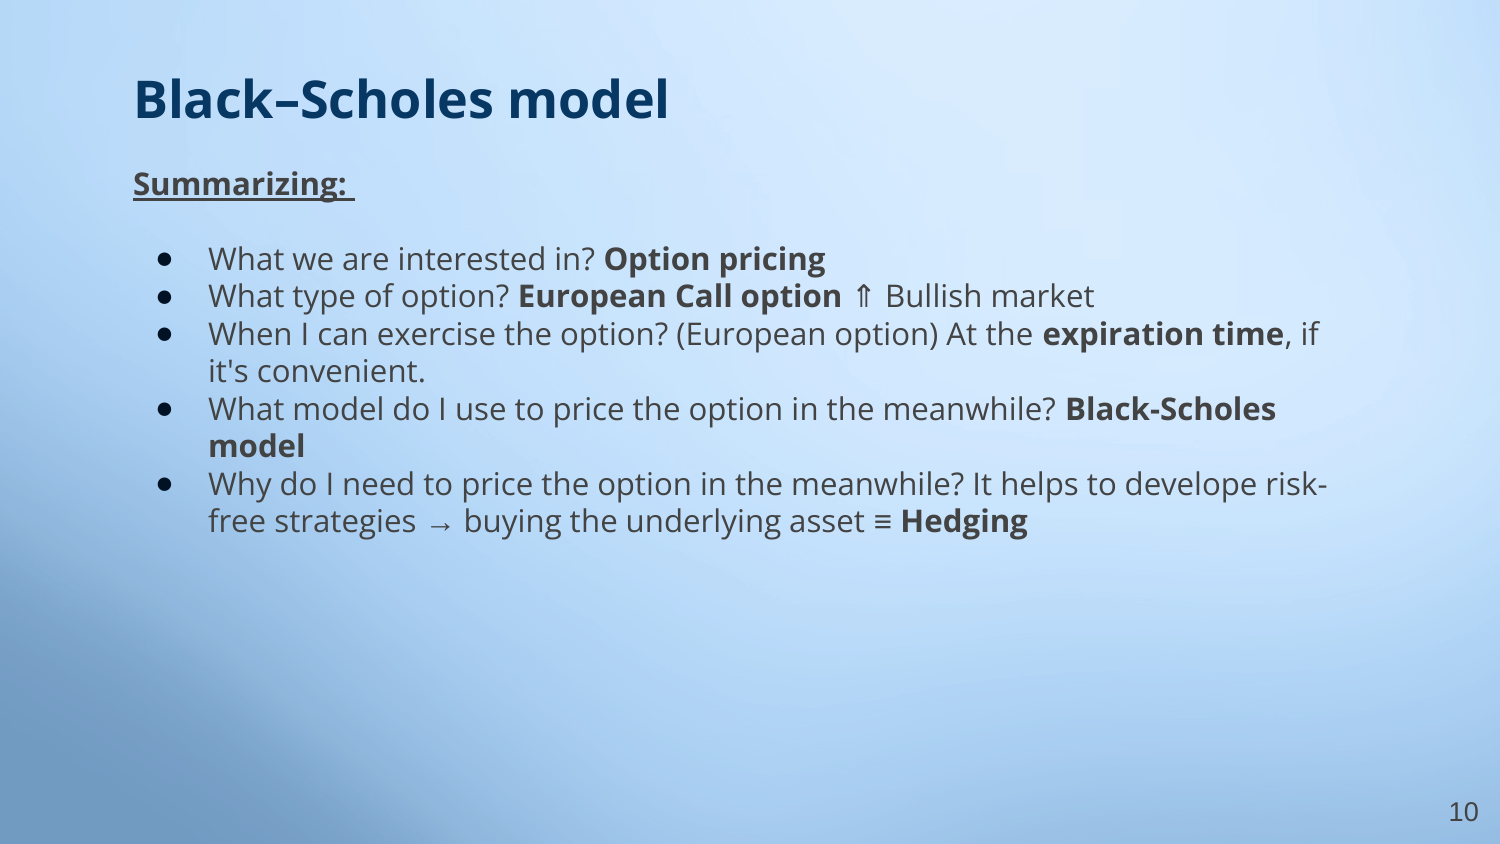

# Black–Scholes model

Summarizing:

What we are interested in? Option pricing
What type of option? European Call option ⇑ Bullish market
When I can exercise the option? (European option) At the expiration time, if it's convenient.
What model do I use to price the option in the meanwhile? Black-Scholes model
Why do I need to price the option in the meanwhile? It helps to develope risk-free strategies → buying the underlying asset ≡ Hedging

10